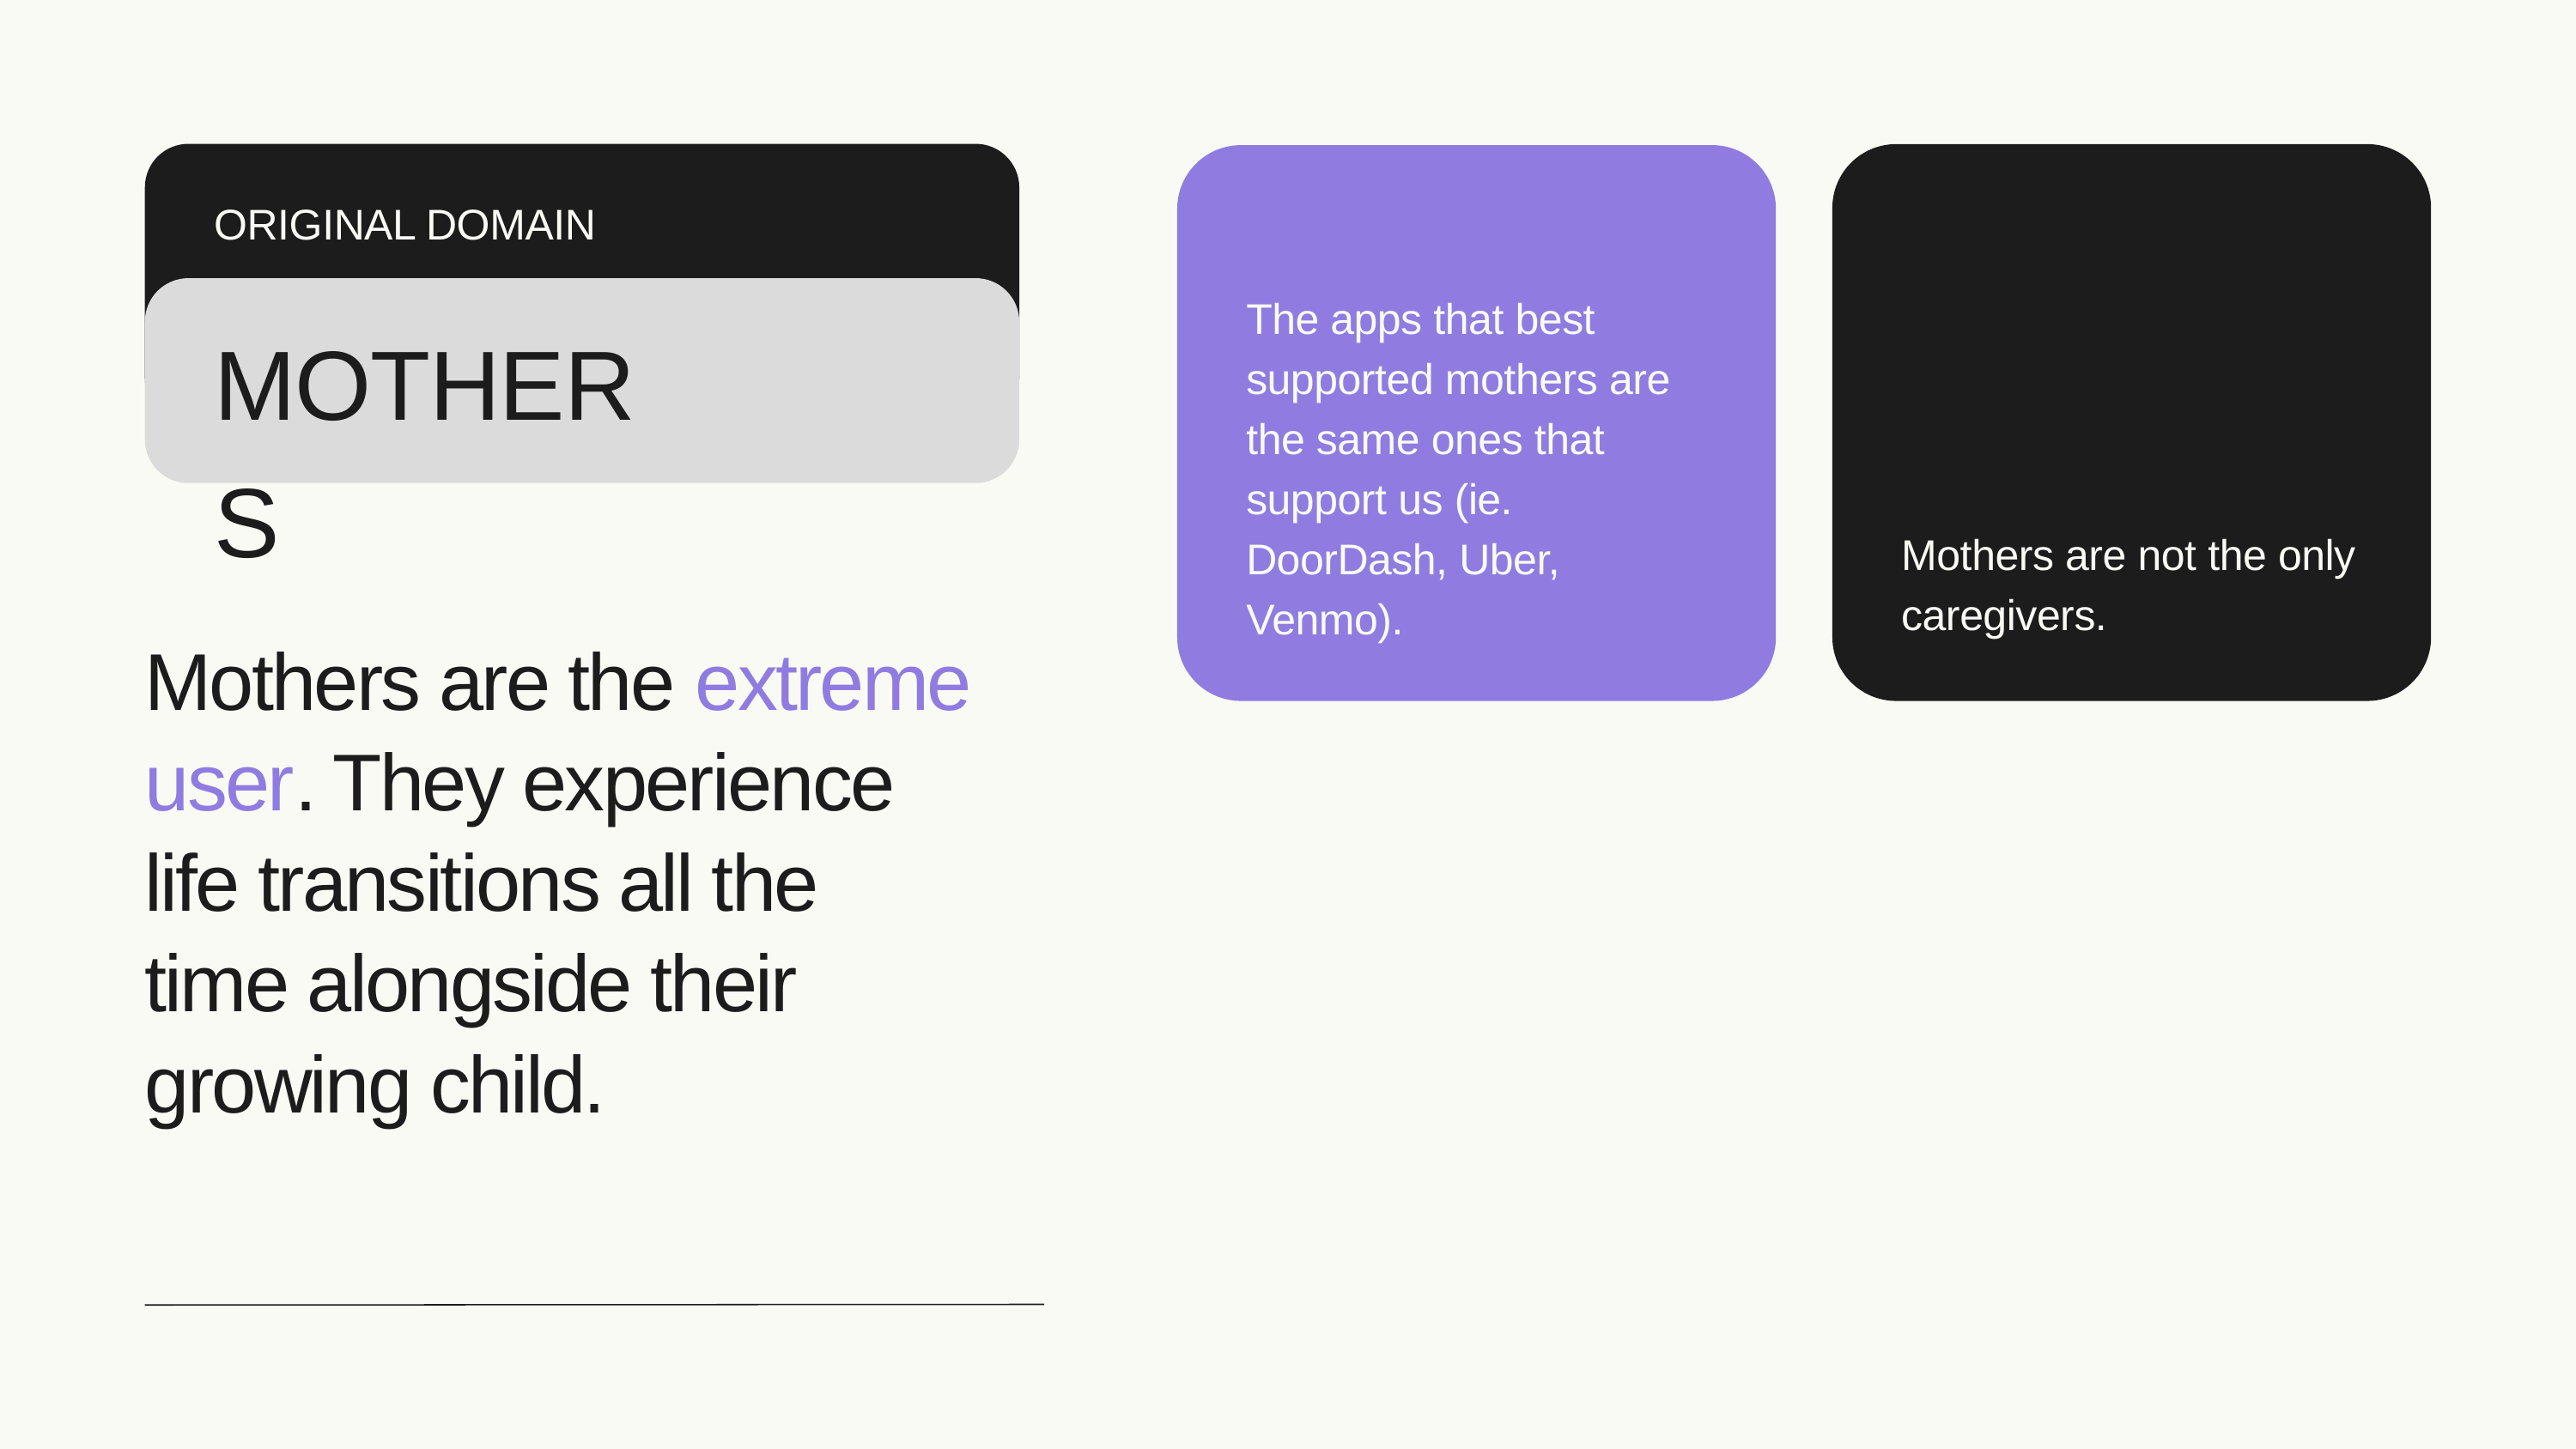

ORIGINAL DOMAIN

The apps that best supported mothers are the same ones that support us (ie. DoorDash, Uber, Venmo).
MOTHERS
Mothers are not the only caregivers.
Mothers are the extreme user. They experience life transitions all the time alongside their growing child.